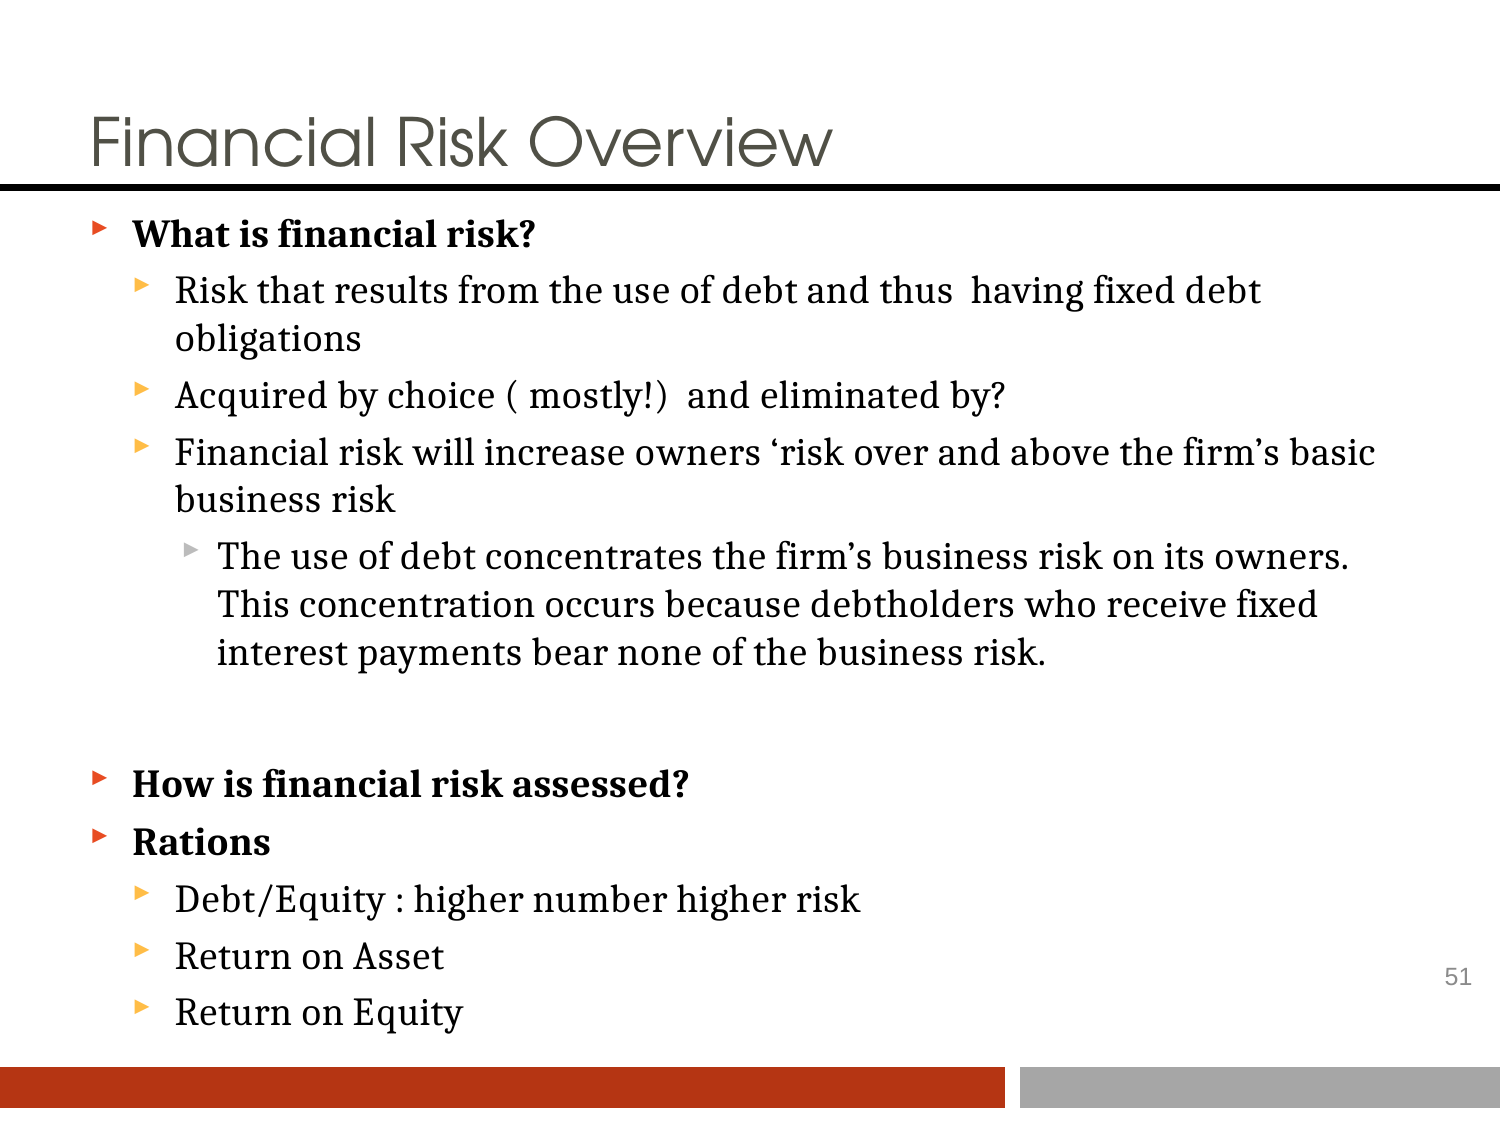

# Financial Risk Overview
What is financial risk?
Risk that results from the use of debt and thus  having fixed debt obligations
Acquired by choice ( mostly!)  and eliminated by?
Financial risk will increase owners ‘risk over and above the firm’s basic business risk
The use of debt concentrates the firm’s business risk on its owners.  This concentration occurs because debtholders who receive fixed interest payments bear none of the business risk.

How is financial risk assessed?
Rations
Debt/Equity : higher number higher risk
Return on Asset
Return on Equity

51